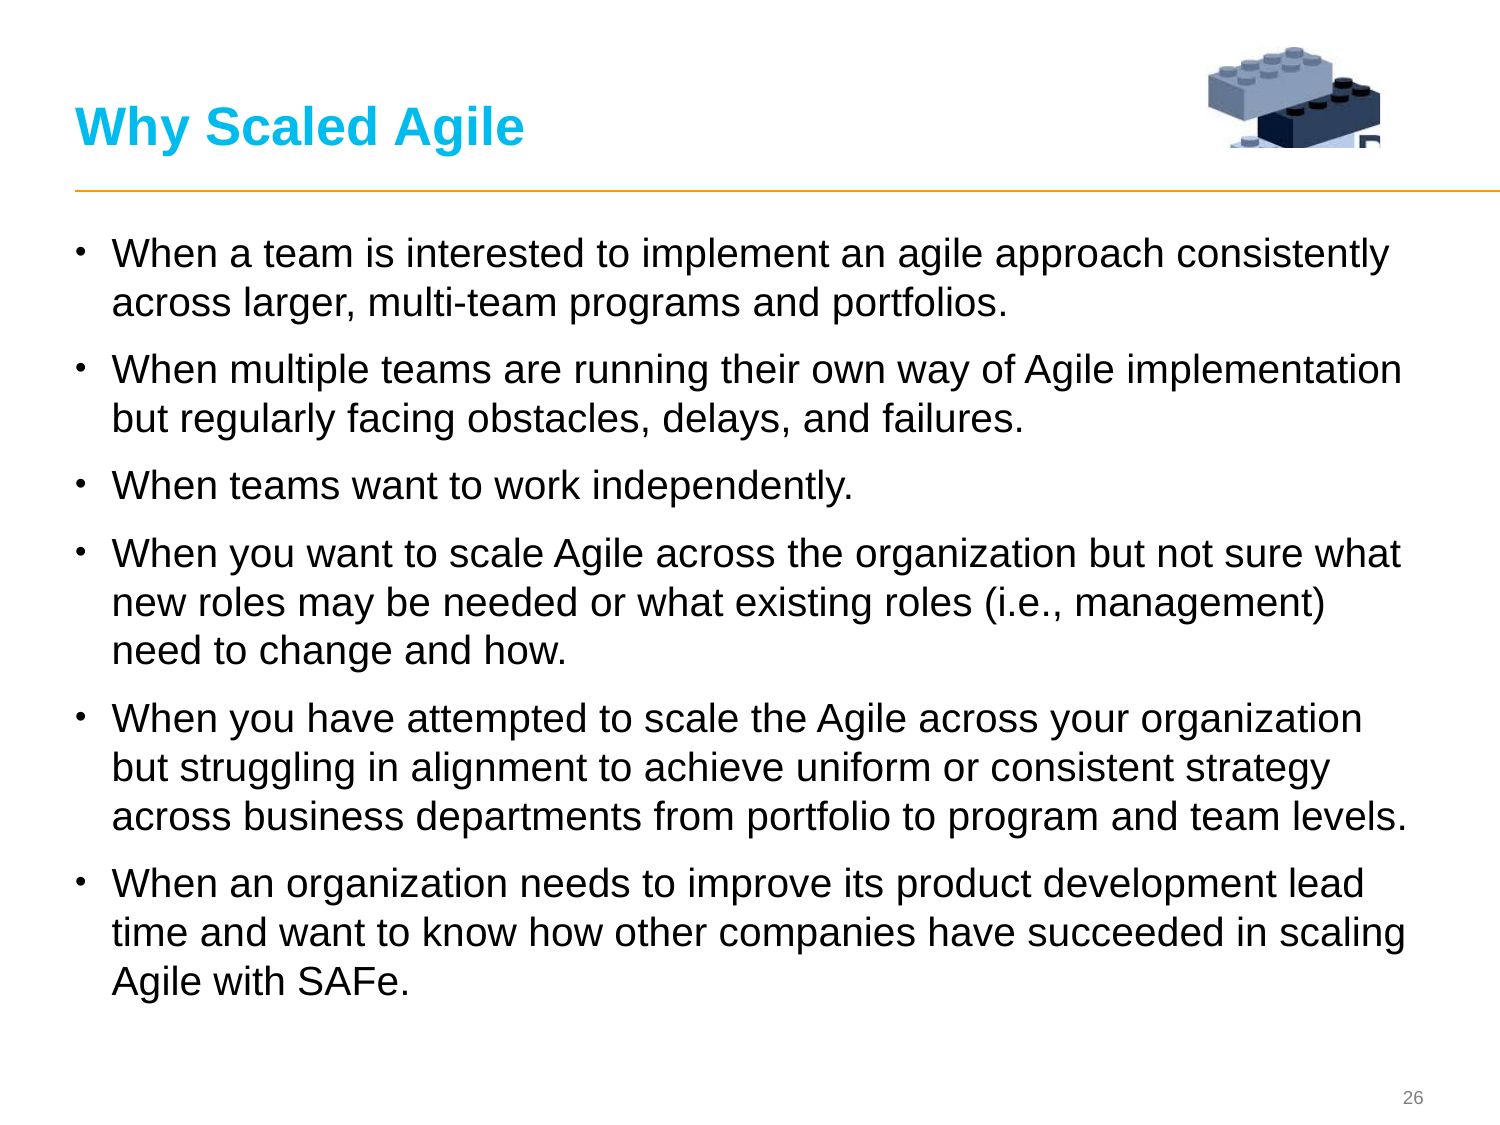

# Why Scaled Agile
When a team is interested to implement an agile approach consistently across larger, multi-team programs and portfolios.
When multiple teams are running their own way of Agile implementation but regularly facing obstacles, delays, and failures.
When teams want to work independently.
When you want to scale Agile across the organization but not sure what new roles may be needed or what existing roles (i.e., management) need to change and how.
When you have attempted to scale the Agile across your organization but struggling in alignment to achieve uniform or consistent strategy across business departments from portfolio to program and team levels.
When an organization needs to improve its product development lead time and want to know how other companies have succeeded in scaling Agile with SAFe.